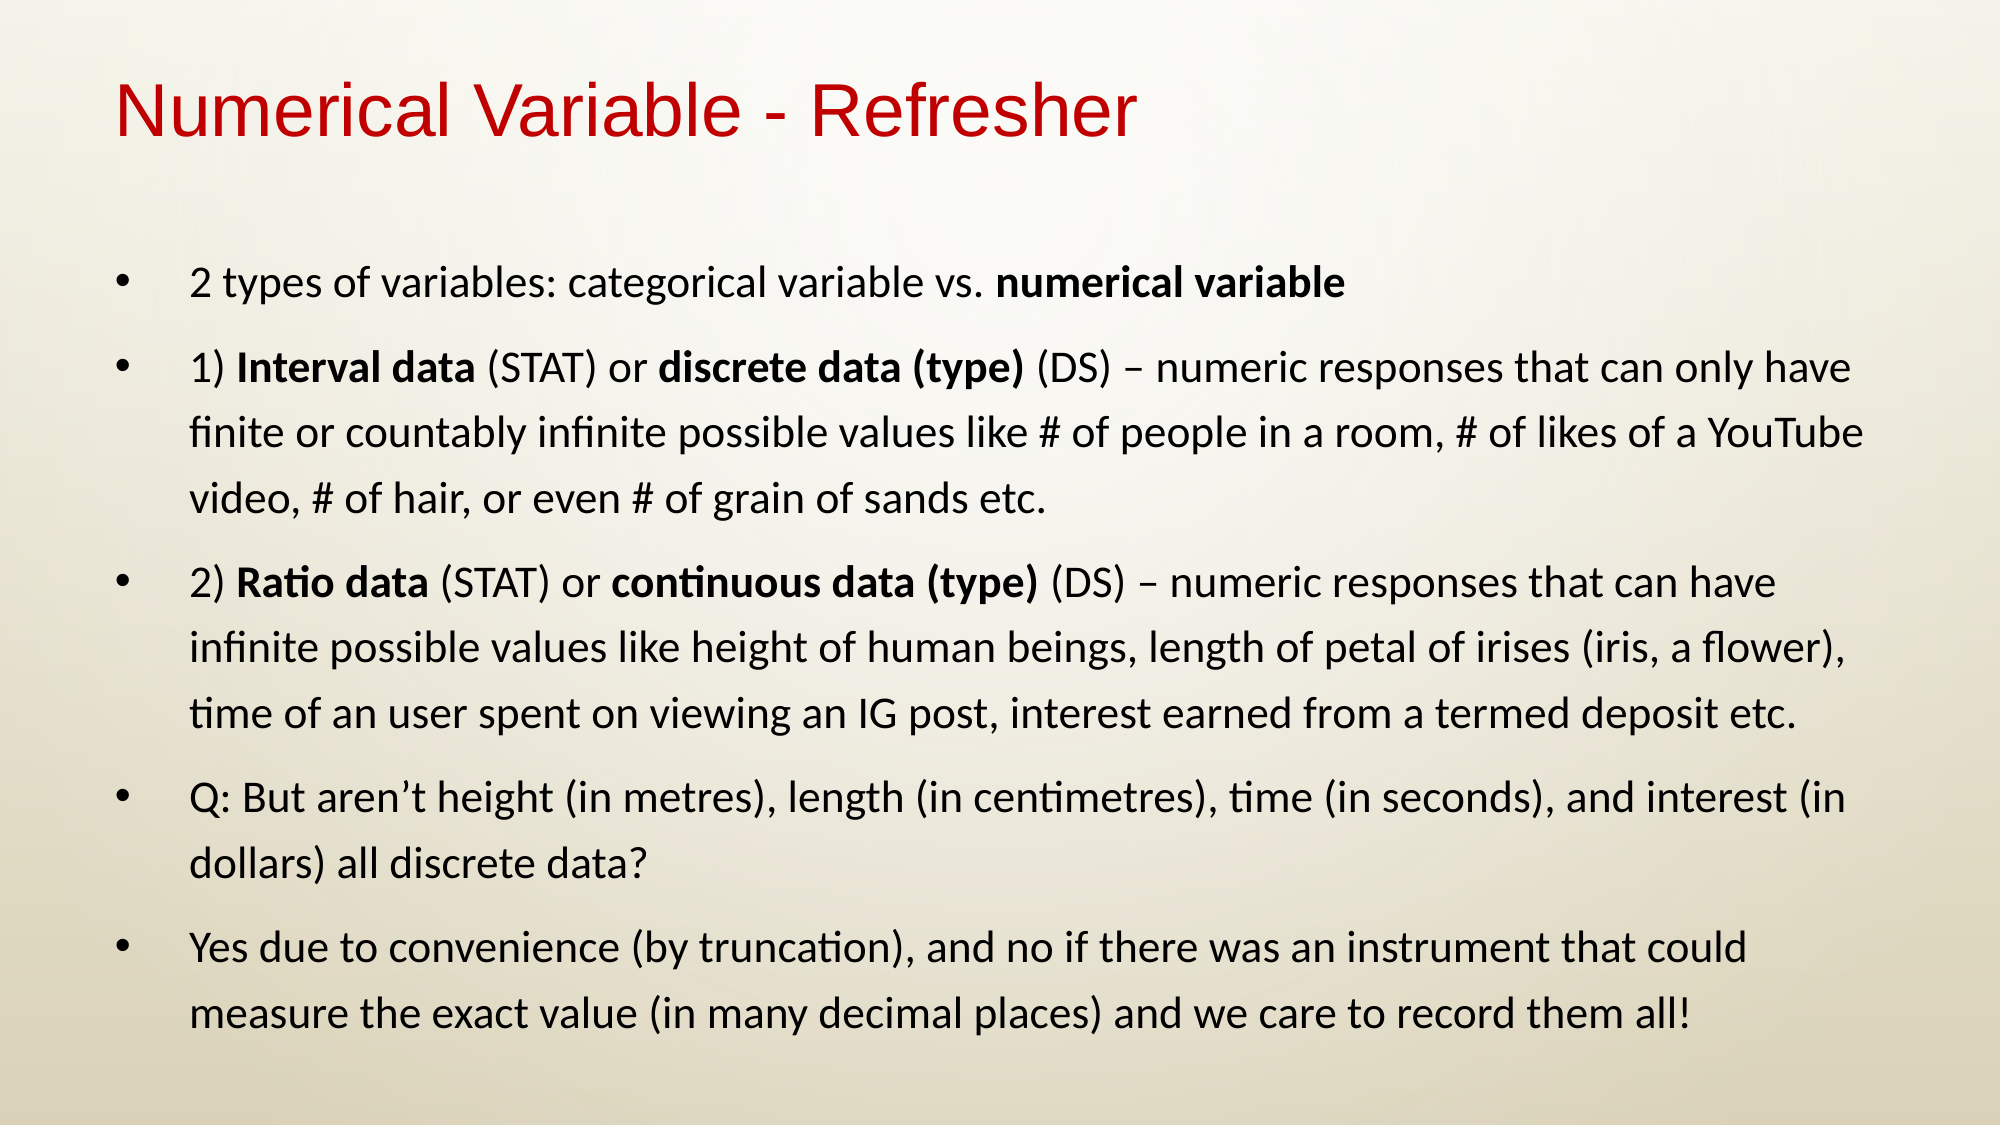

# Numerical Variable - Refresher
2 types of variables: categorical variable vs. numerical variable
1) Interval data (STAT) or discrete data (type) (DS) – numeric responses that can only have finite or countably infinite possible values like # of people in a room, # of likes of a YouTube video, # of hair, or even # of grain of sands etc.
2) Ratio data (STAT) or continuous data (type) (DS) – numeric responses that can have infinite possible values like height of human beings, length of petal of irises (iris, a flower), time of an user spent on viewing an IG post, interest earned from a termed deposit etc.
Q: But aren’t height (in metres), length (in centimetres), time (in seconds), and interest (in dollars) all discrete data?
Yes due to convenience (by truncation), and no if there was an instrument that could measure the exact value (in many decimal places) and we care to record them all!